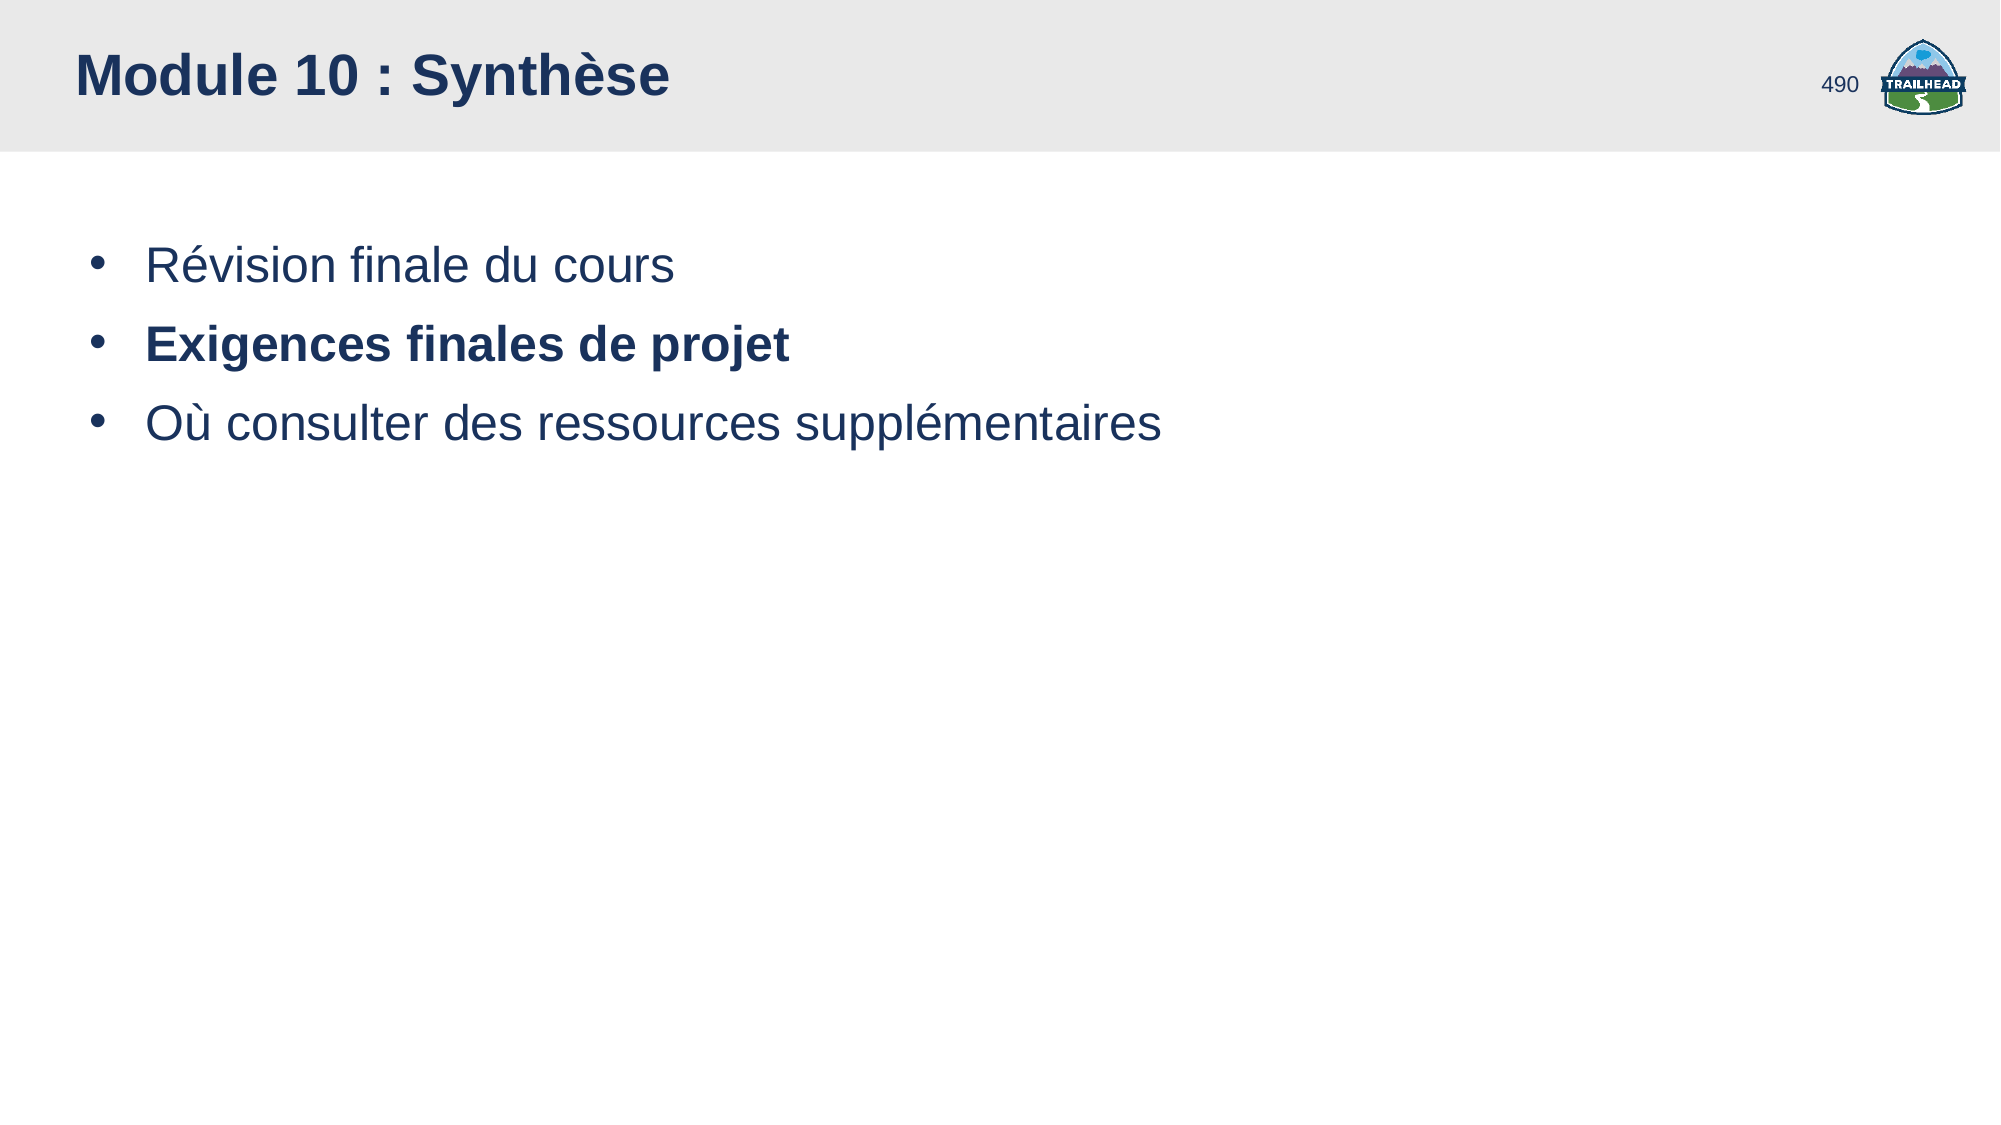

Module 10 : Synthèse
490
Révision finale du cours
Exigences finales de projet
Où consulter des ressources supplémentaires